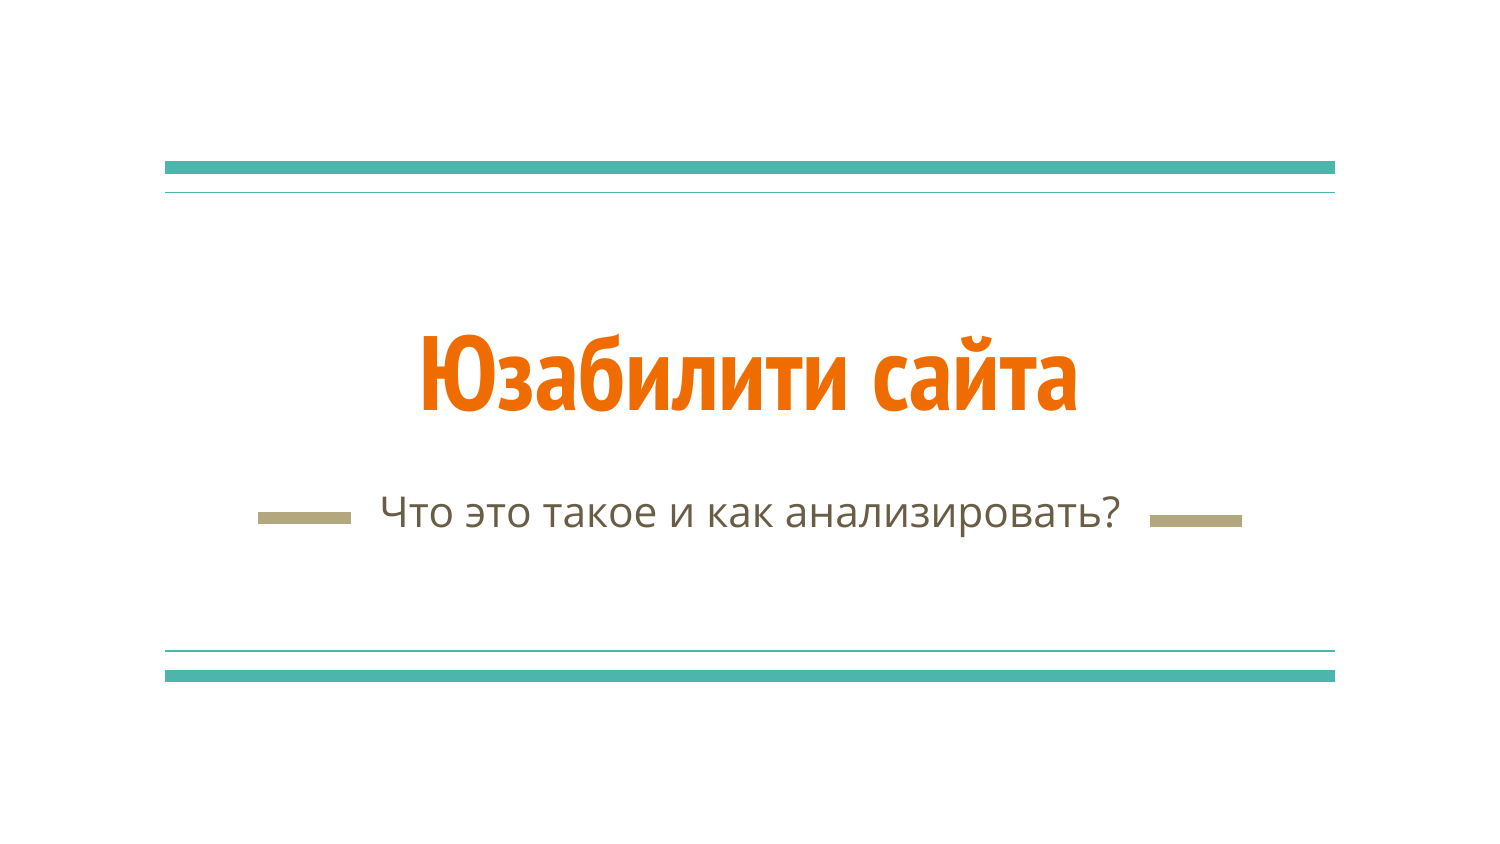

# Юзабилити сайта
Что это такое и как анализировать?